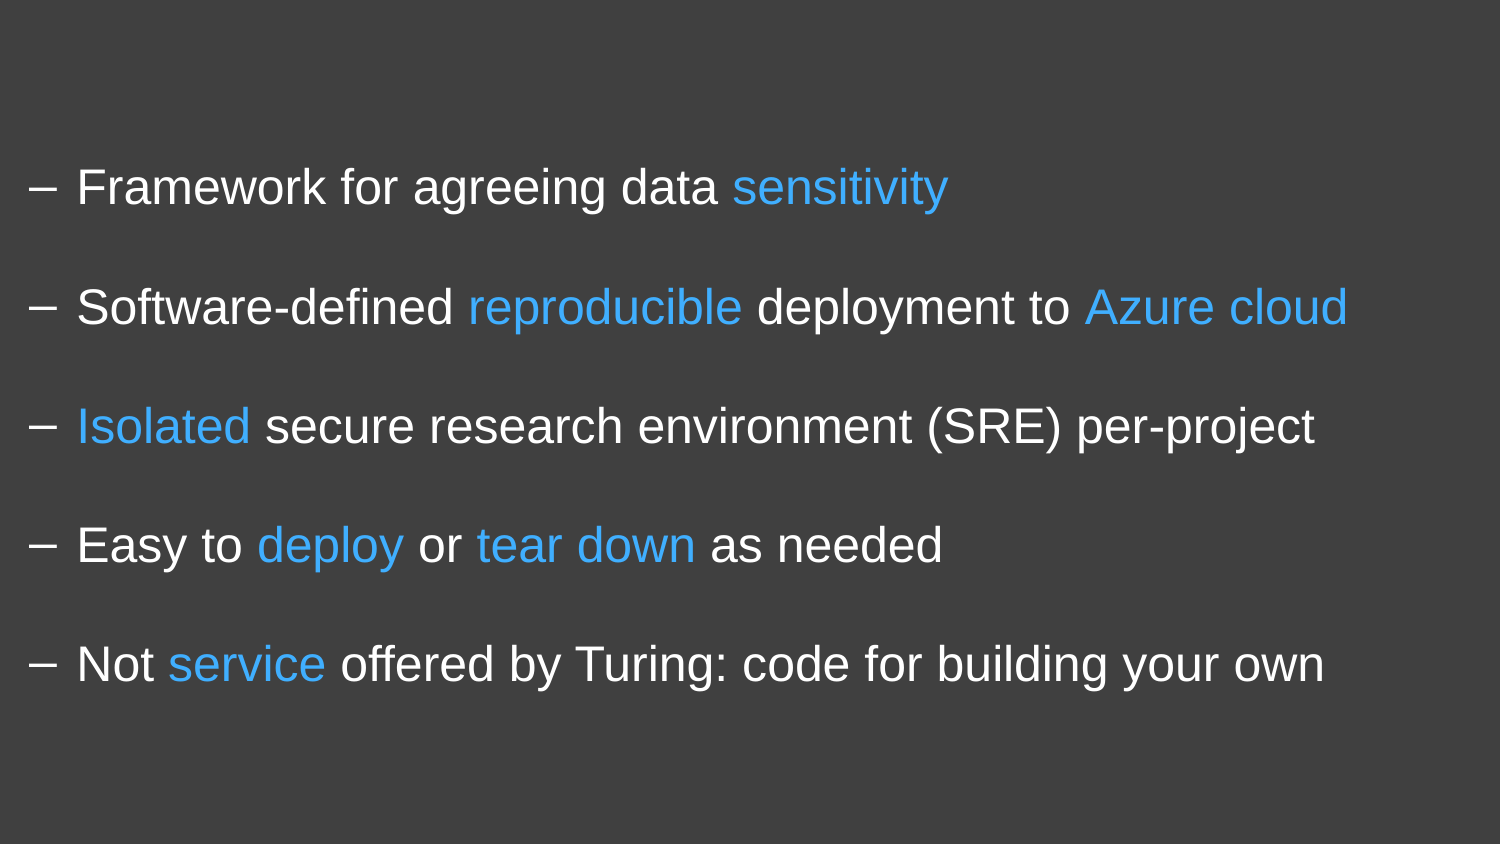

Framework for agreeing data sensitivity
Software-defined reproducible deployment to Azure cloud
Isolated secure research environment (SRE) per-project
Easy to deploy or tear down as needed
Not service offered by Turing: code for building your own